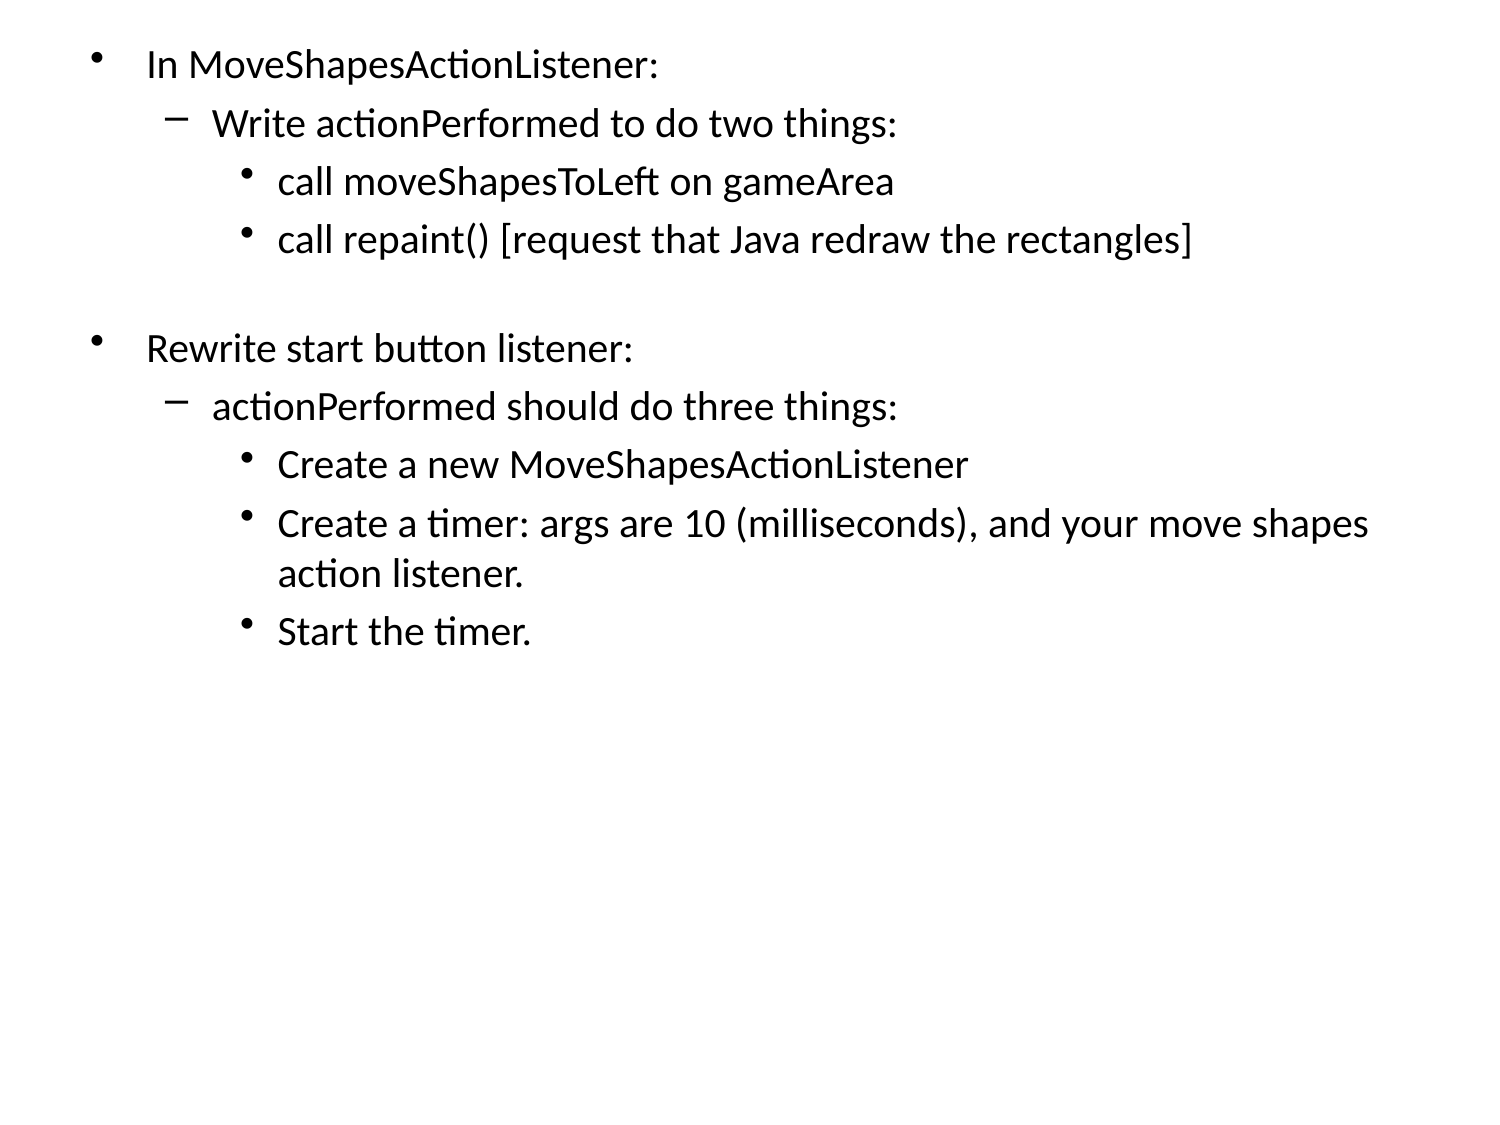

In MoveShapesActionListener:
Write actionPerformed to do two things:
call moveShapesToLeft on gameArea
call repaint() [request that Java redraw the rectangles]
Rewrite start button listener:
actionPerformed should do three things:
Create a new MoveShapesActionListener
Create a timer: args are 10 (milliseconds), and your move shapes action listener.
Start the timer.